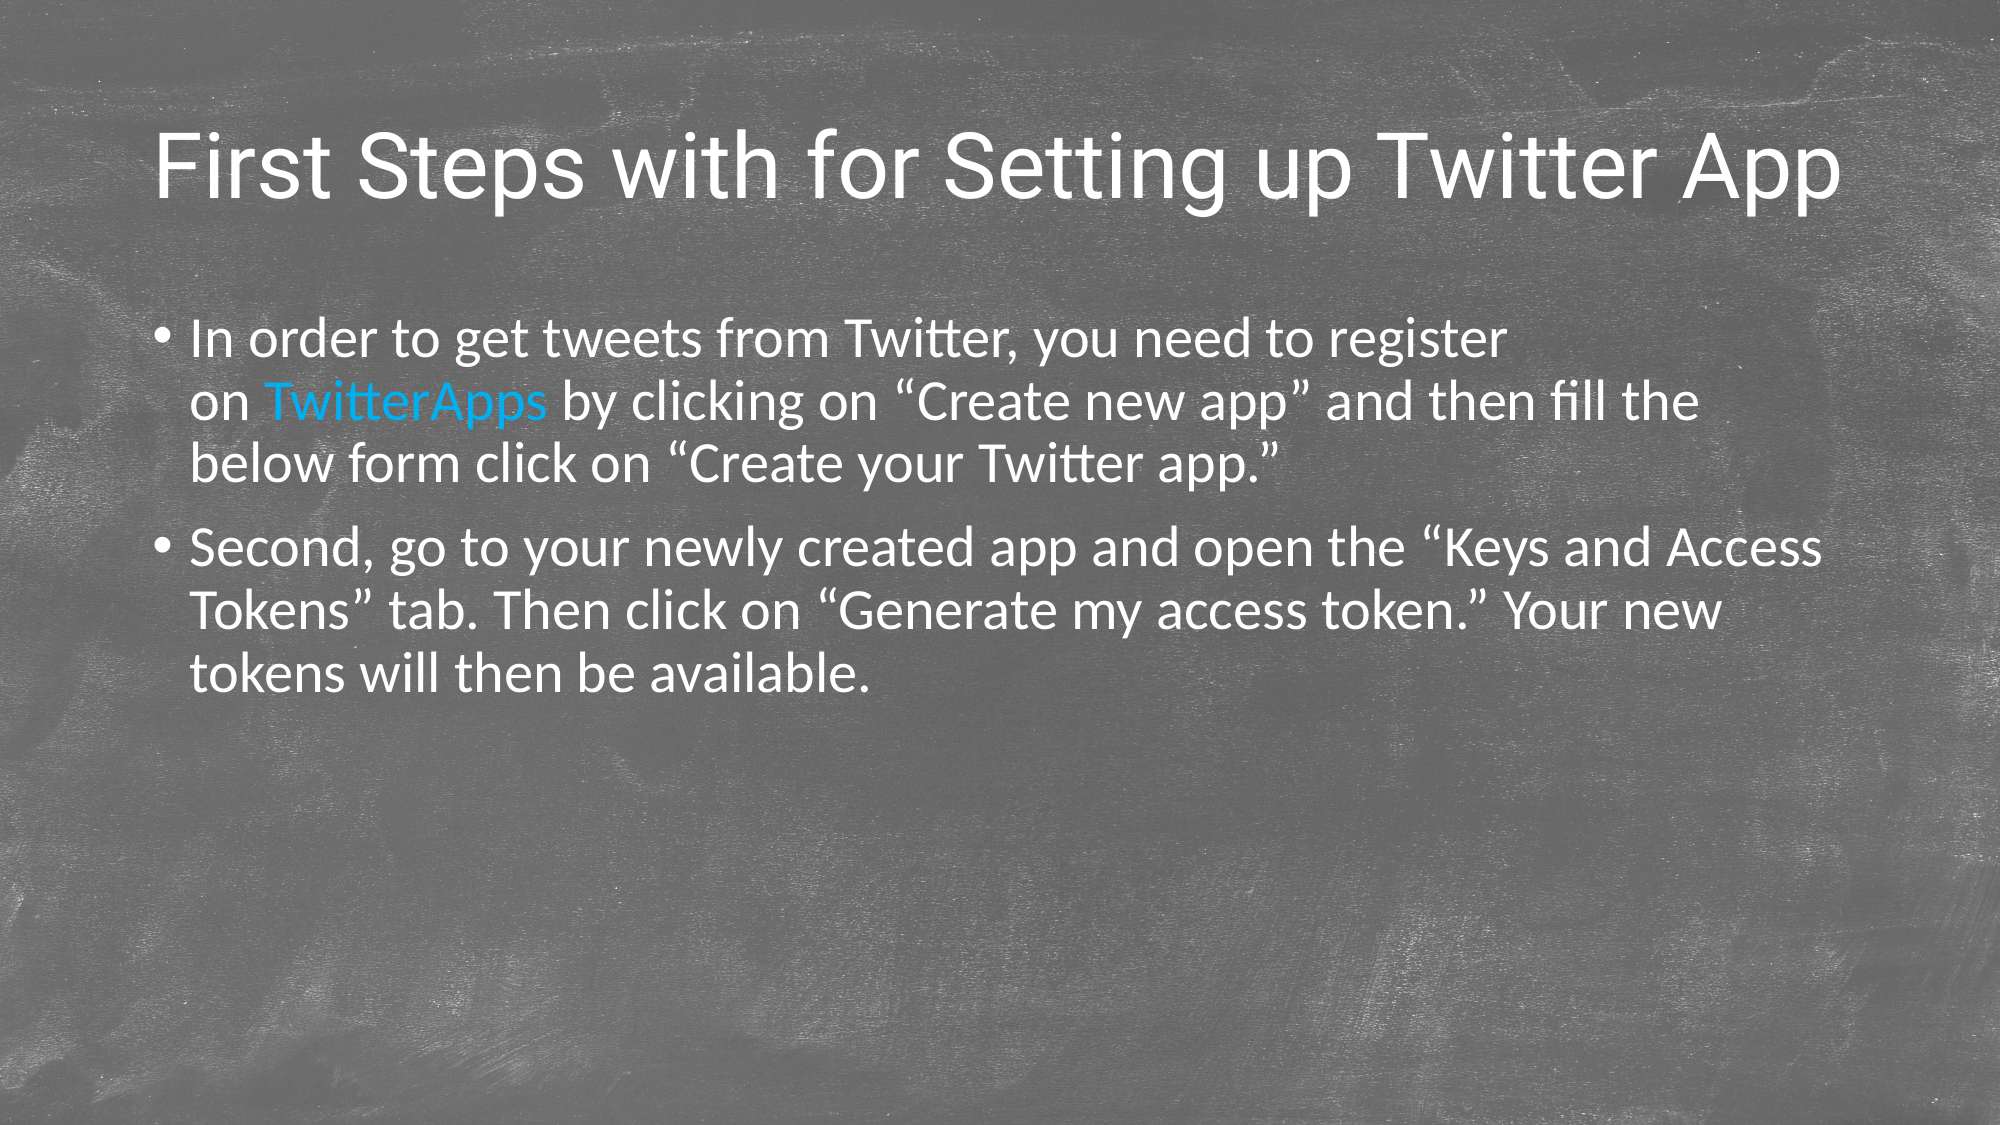

# First Steps with for Setting up Twitter App
In order to get tweets from Twitter, you need to register on TwitterApps by clicking on “Create new app” and then fill the below form click on “Create your Twitter app.”
Second, go to your newly created app and open the “Keys and Access Tokens” tab. Then click on “Generate my access token.” Your new tokens will then be available.